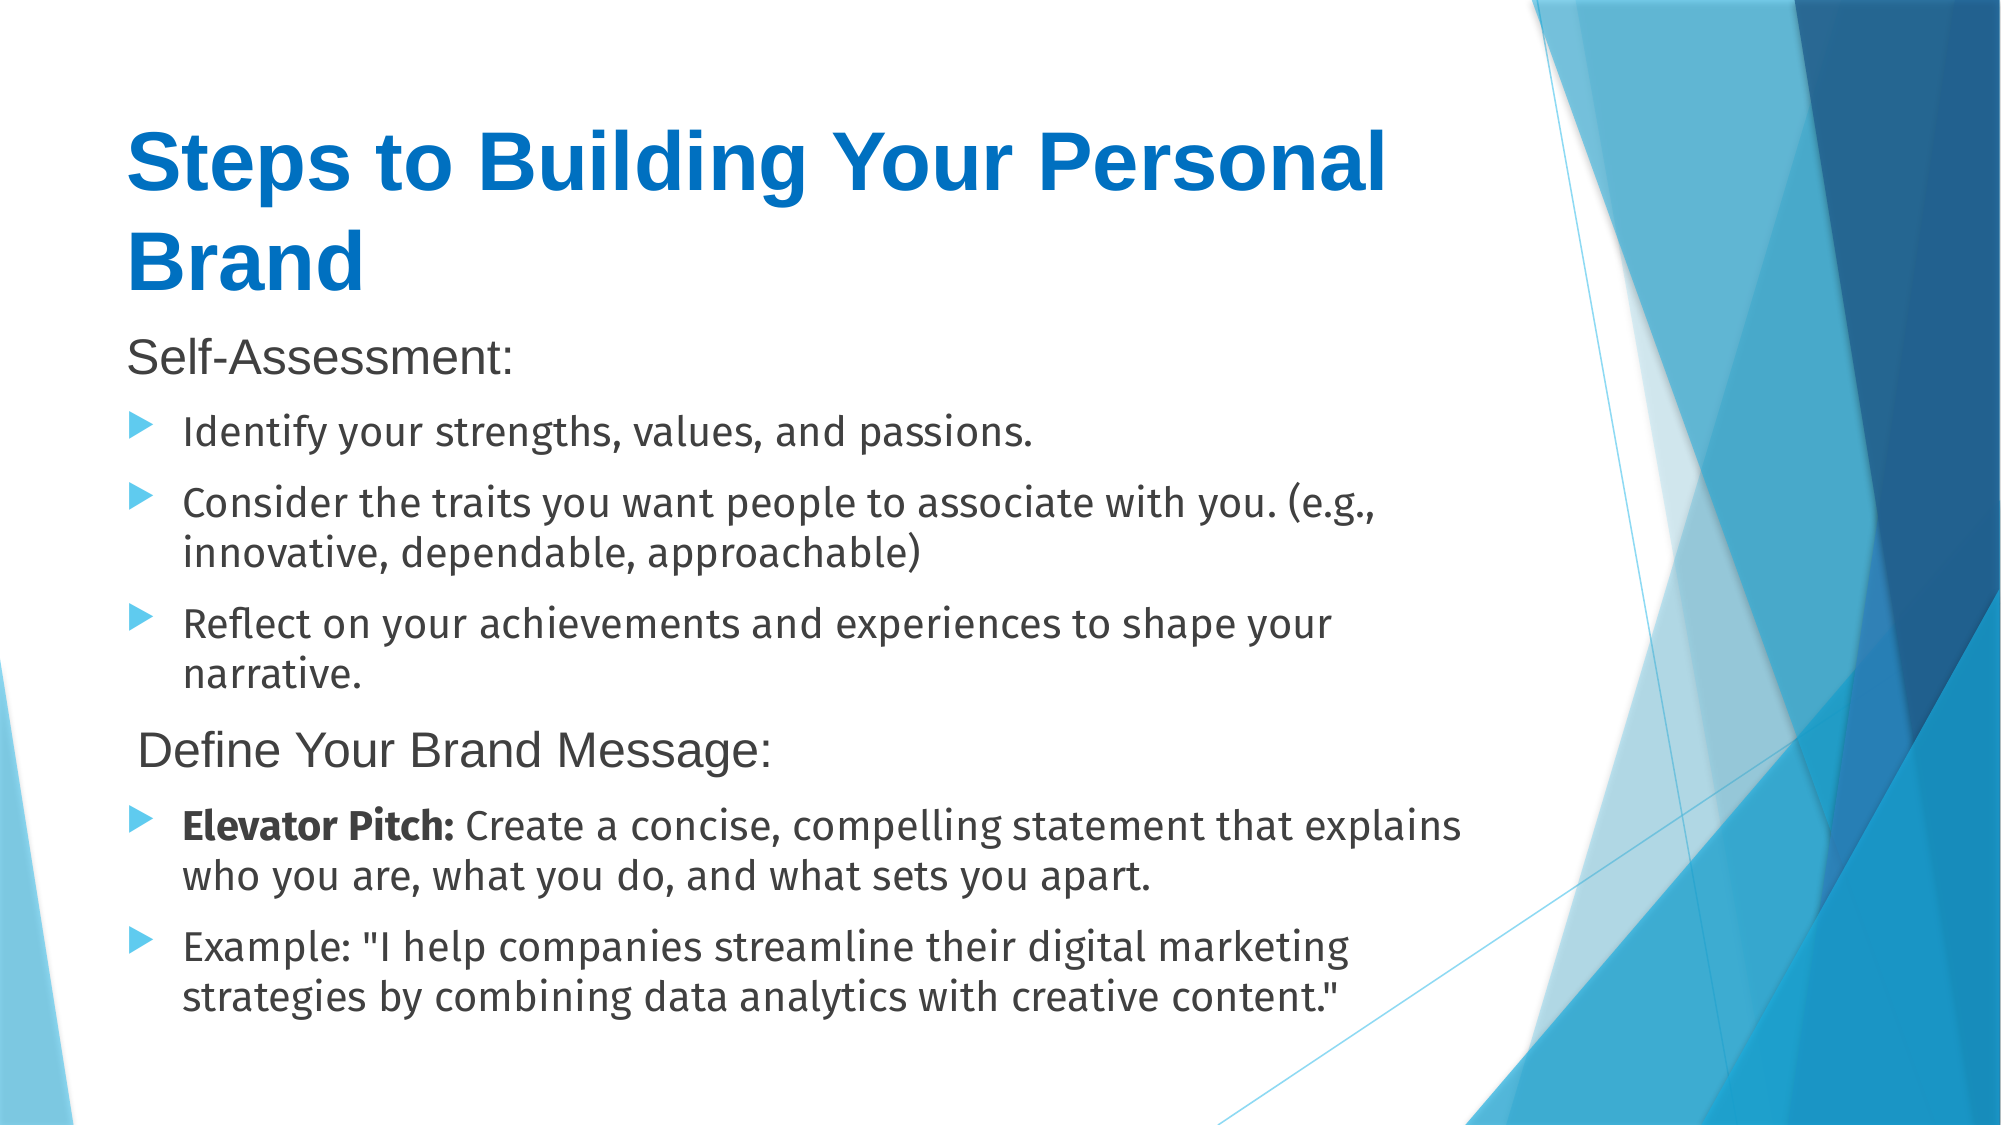

# Steps to Building Your Personal Brand
Self-Assessment:
Identify your strengths, values, and passions.
Consider the traits you want people to associate with you. (e.g., innovative, dependable, approachable)
Reflect on your achievements and experiences to shape your narrative.
 Define Your Brand Message:
Elevator Pitch: Create a concise, compelling statement that explains who you are, what you do, and what sets you apart.
Example: "I help companies streamline their digital marketing strategies by combining data analytics with creative content."